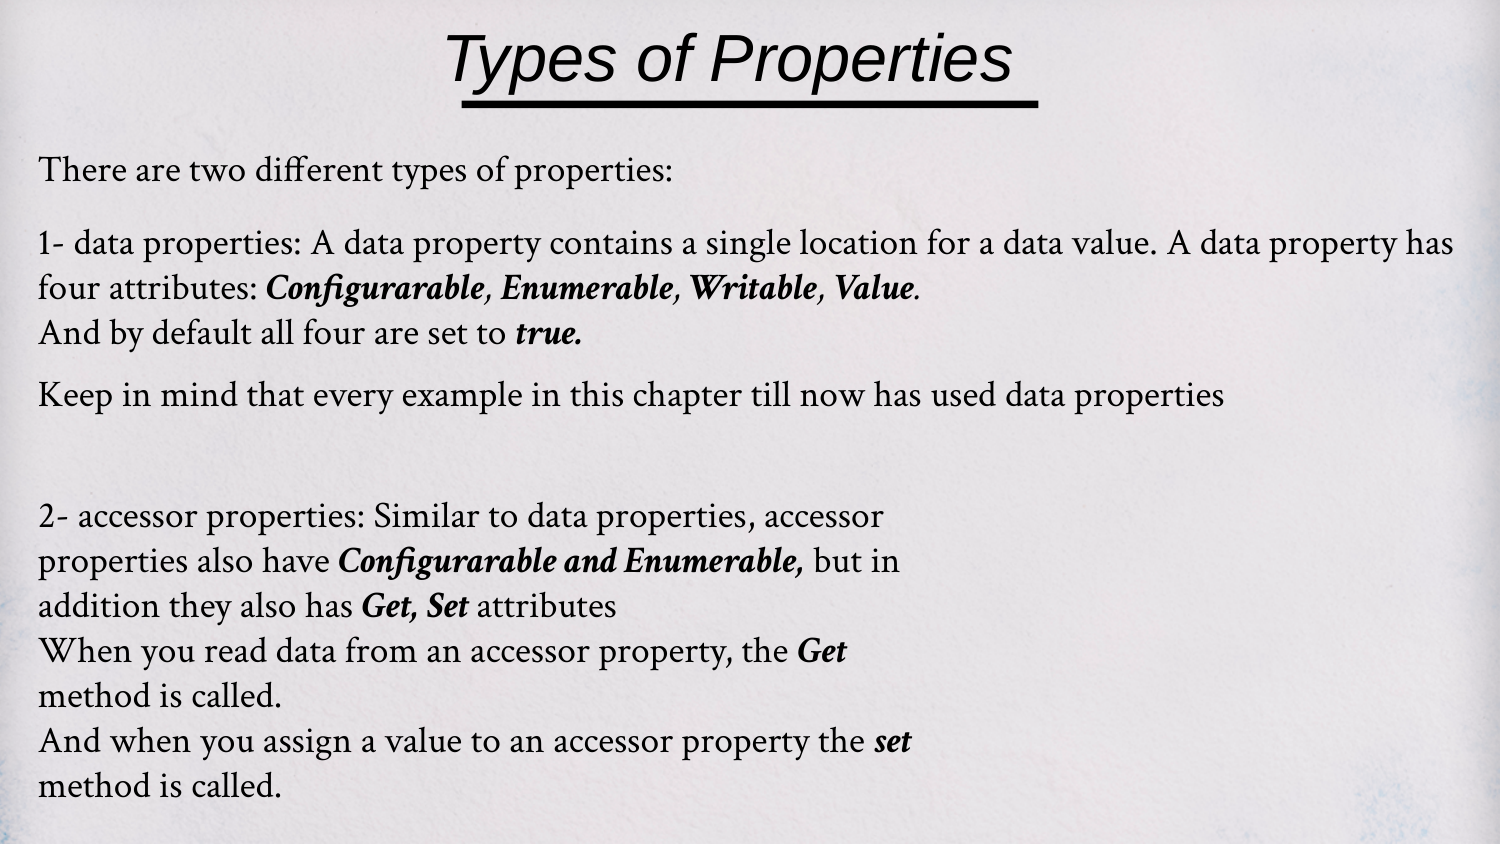

Types of Properties

There are two different types of properties:
1- data properties: A data property contains a single location for a data value. A data property has four attributes: Configurarable, Enumerable, Writable, Value.
And by default all four are set to true.
Keep in mind that every example in this chapter till now has used data properties
2- accessor properties: Similar to data properties, accessor properties also have Configurarable and Enumerable, but in addition they also has Get, Set attributes
When you read data from an accessor property, the Get method is called.
And when you assign a value to an accessor property the set method is called.